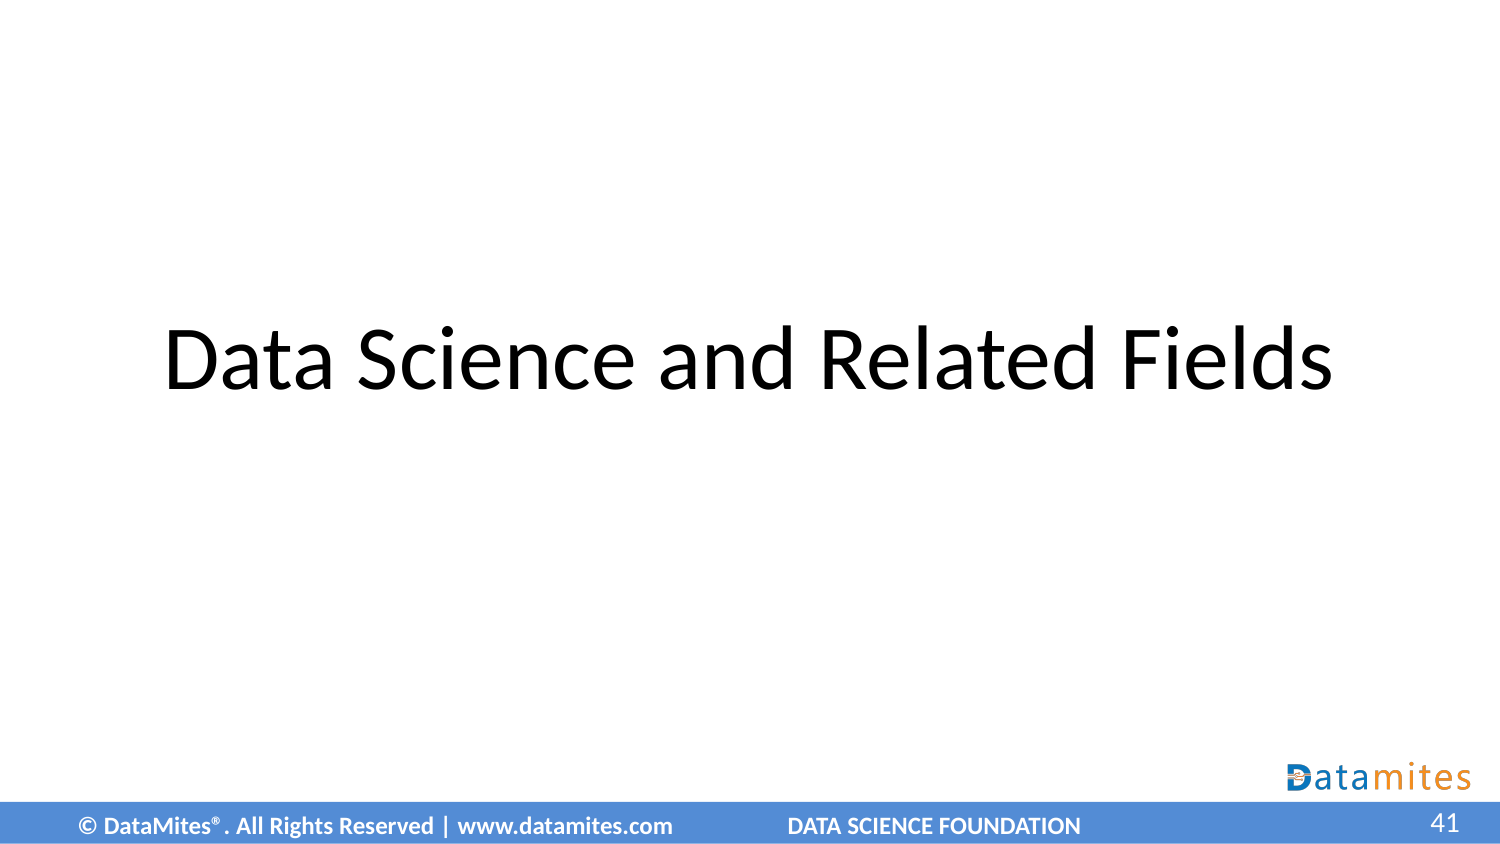

# Data Science and Related Fields
41